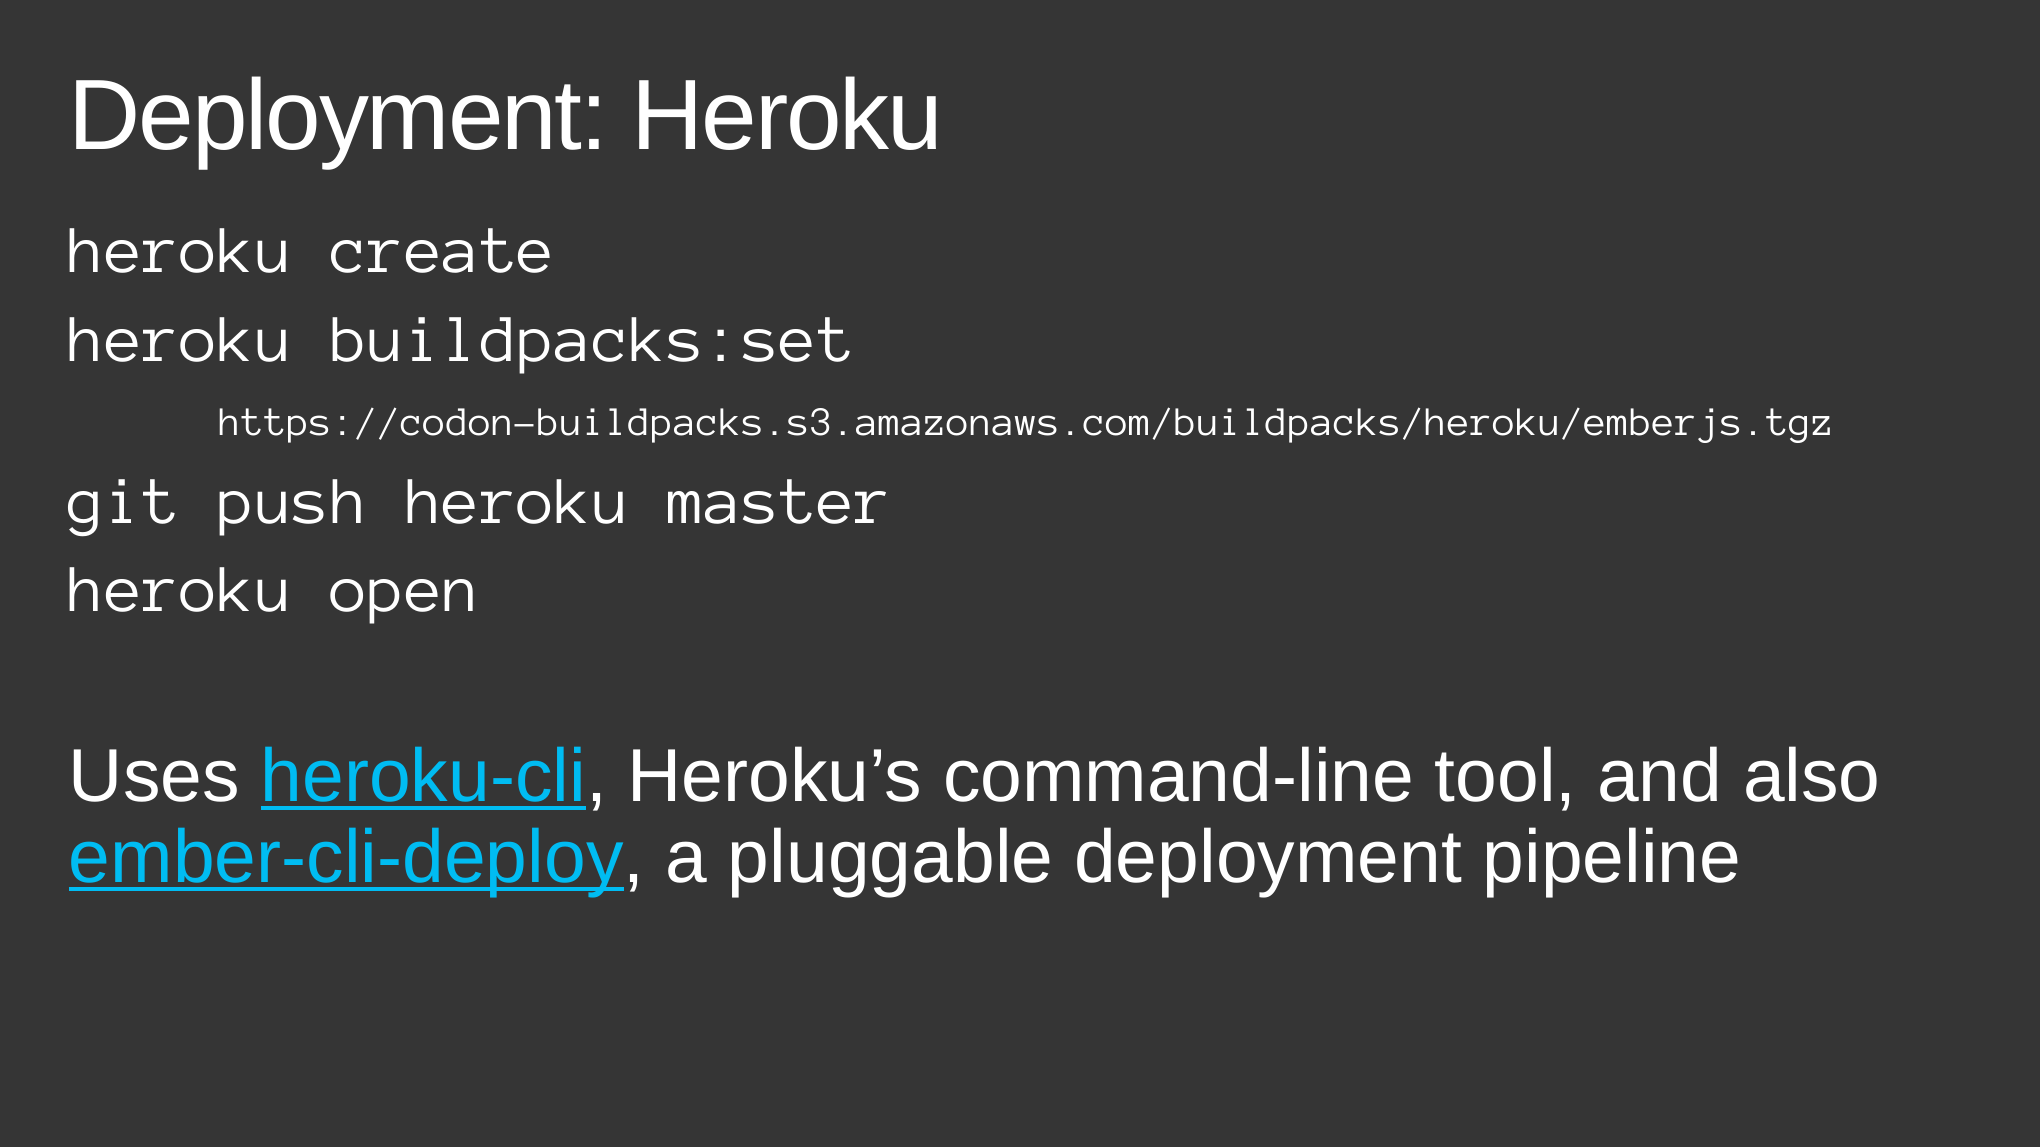

# Deployment: Heroku
heroku create
heroku buildpacks:set
	https://codon-buildpacks.s3.amazonaws.com/buildpacks/heroku/emberjs.tgz
git push heroku master
heroku open

Uses heroku-cli, Heroku’s command-line tool, and also ember-cli-deploy, a pluggable deployment pipeline